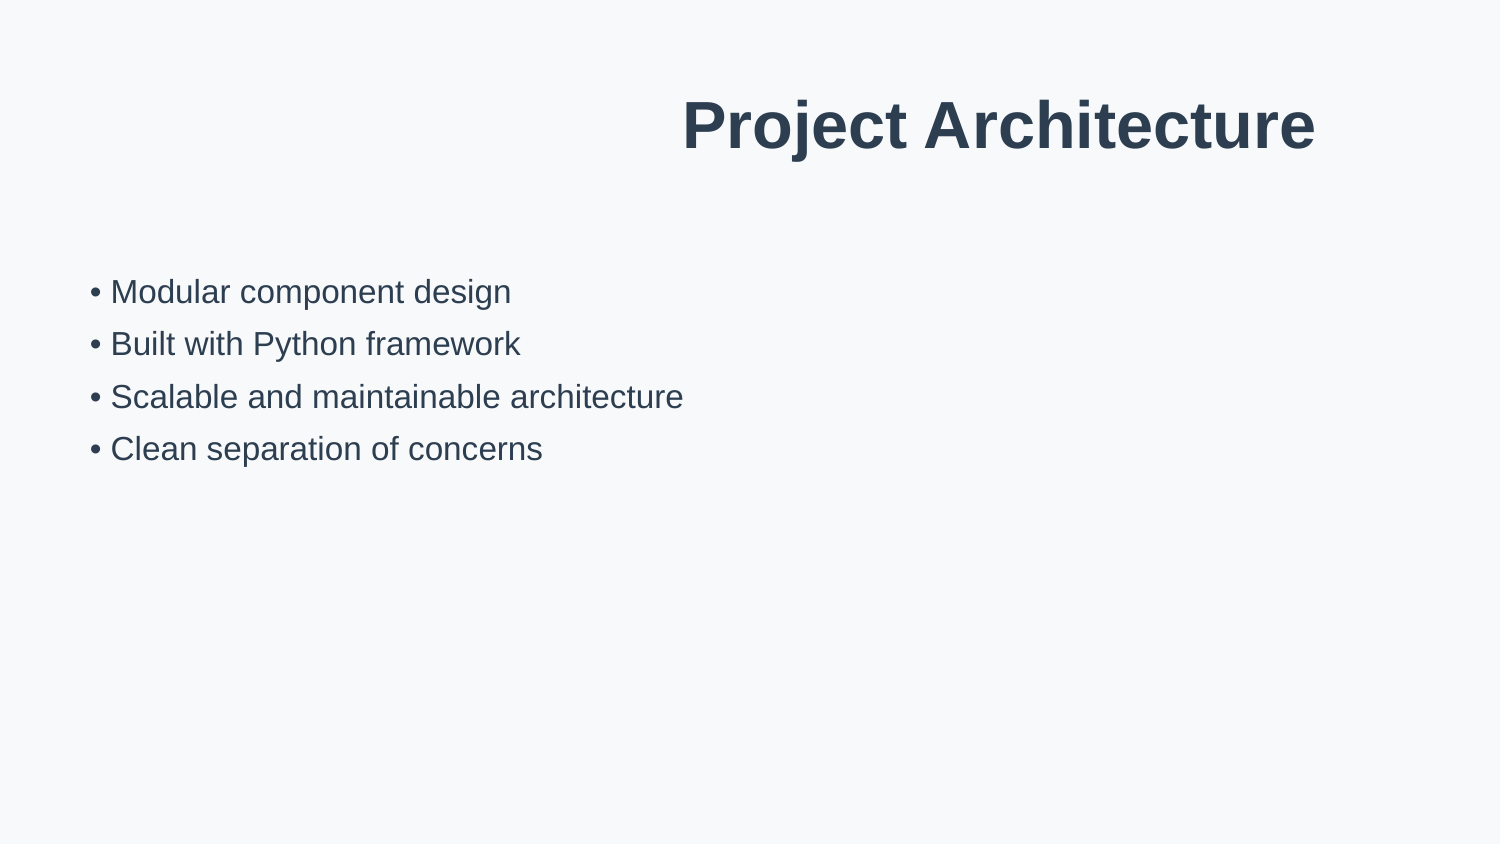

Project Architecture
• Modular component design
• Built with Python framework
• Scalable and maintainable architecture
• Clean separation of concerns